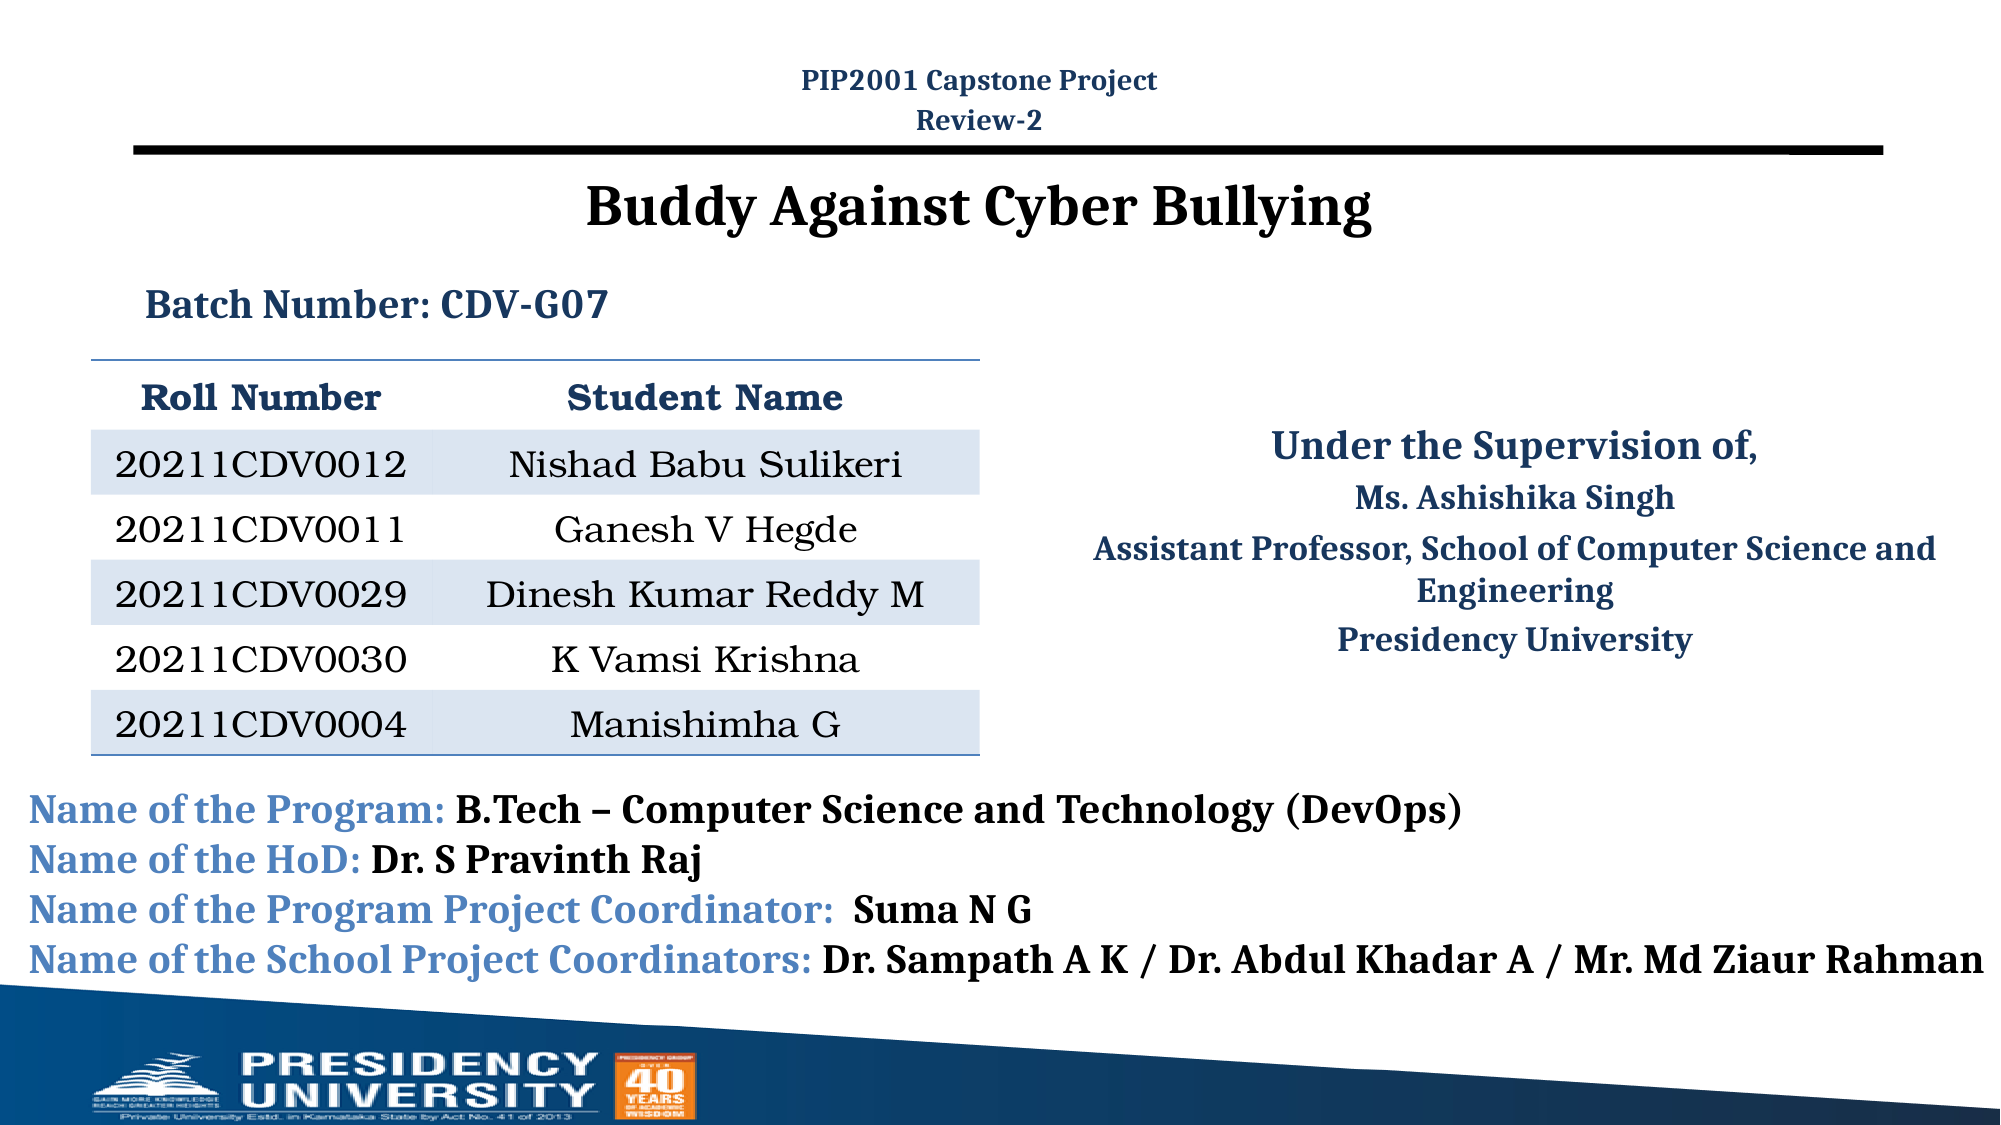

PIP2001 Capstone Project
Review-2
# Buddy Against Cyber Bullying
Batch Number: CDV-G07

| Roll Number | Student Name |
| --- | --- |
| 20211CDV0012 | Nishad Babu Sulikeri |
| 20211CDV0011 | Ganesh V Hegde |
| 20211CDV0029 | Dinesh Kumar Reddy M |
| 20211CDV0030 | K Vamsi Krishna |
| 20211CDV0004 | Manishimha G |
Under the Supervision of,
Ms. Ashishika Singh
Assistant Professor, School of Computer Science and Engineering
Presidency University

Name of the Program: B.Tech – Computer Science and Technology (DevOps)
Name of the HoD: Dr. S Pravinth Raj
Name of the Program Project Coordinator:  Suma N G
Name of the School Project Coordinators: Dr. Sampath A K / Dr. Abdul Khadar A / Mr. Md Ziaur Rahman